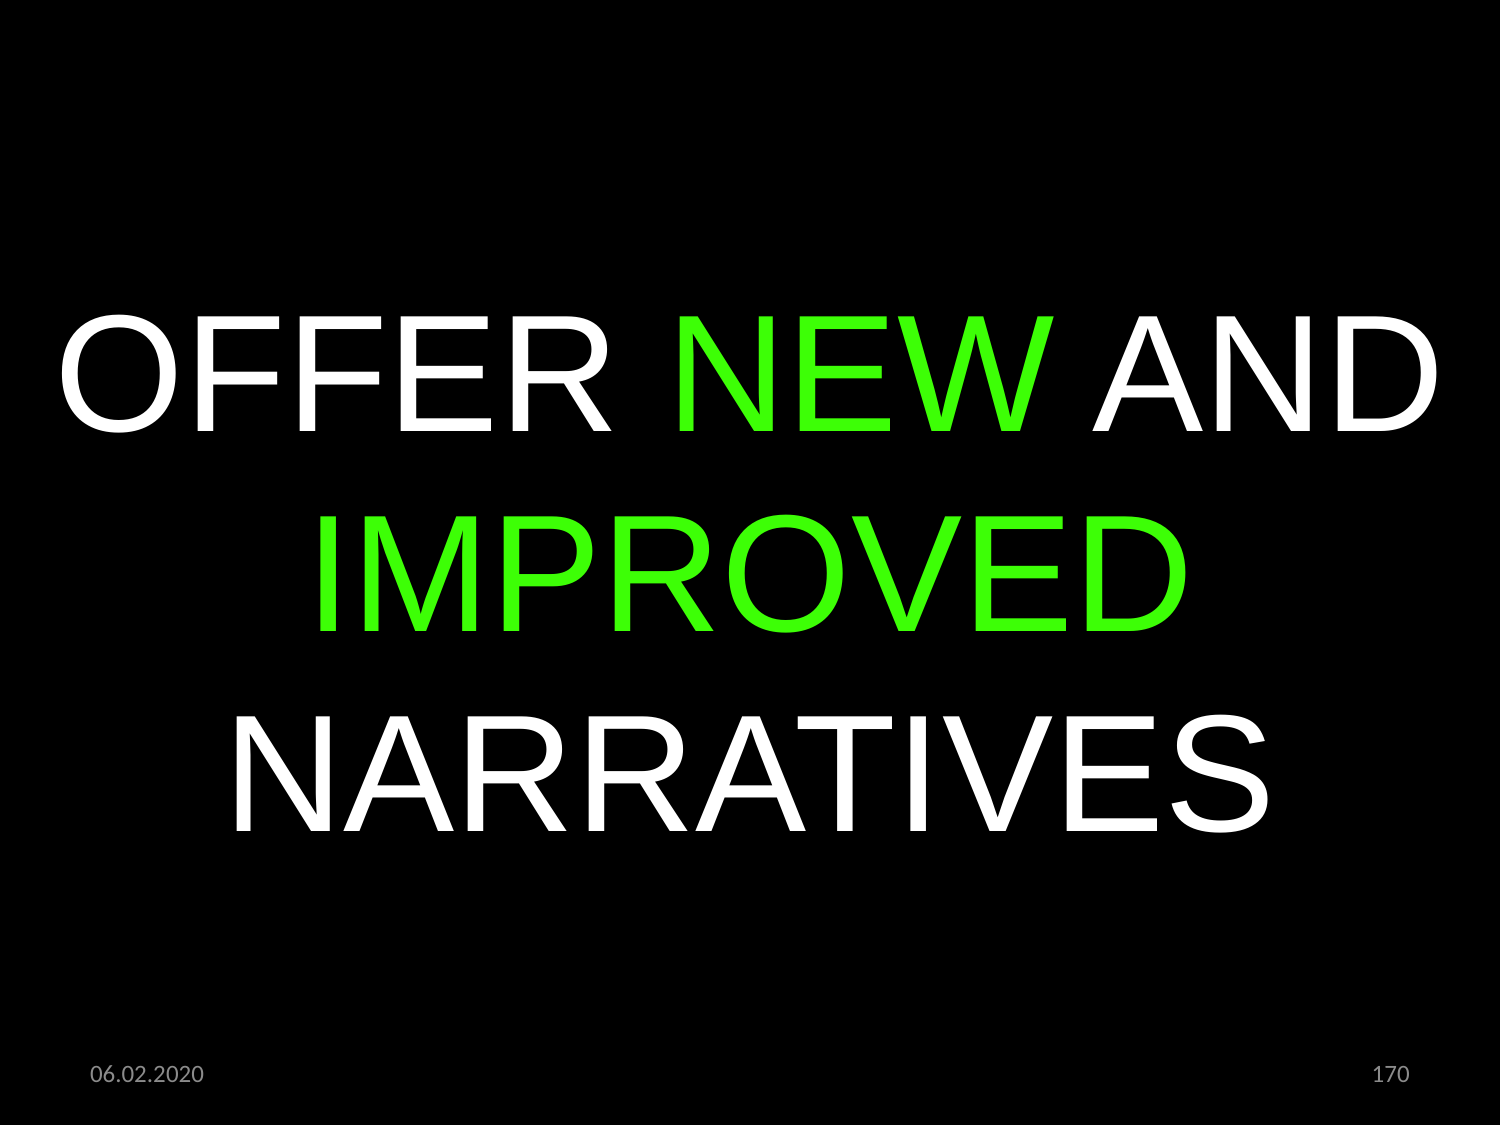

OFFER NEW AND IMPROVED NARRATIVES
06.02.2020
170